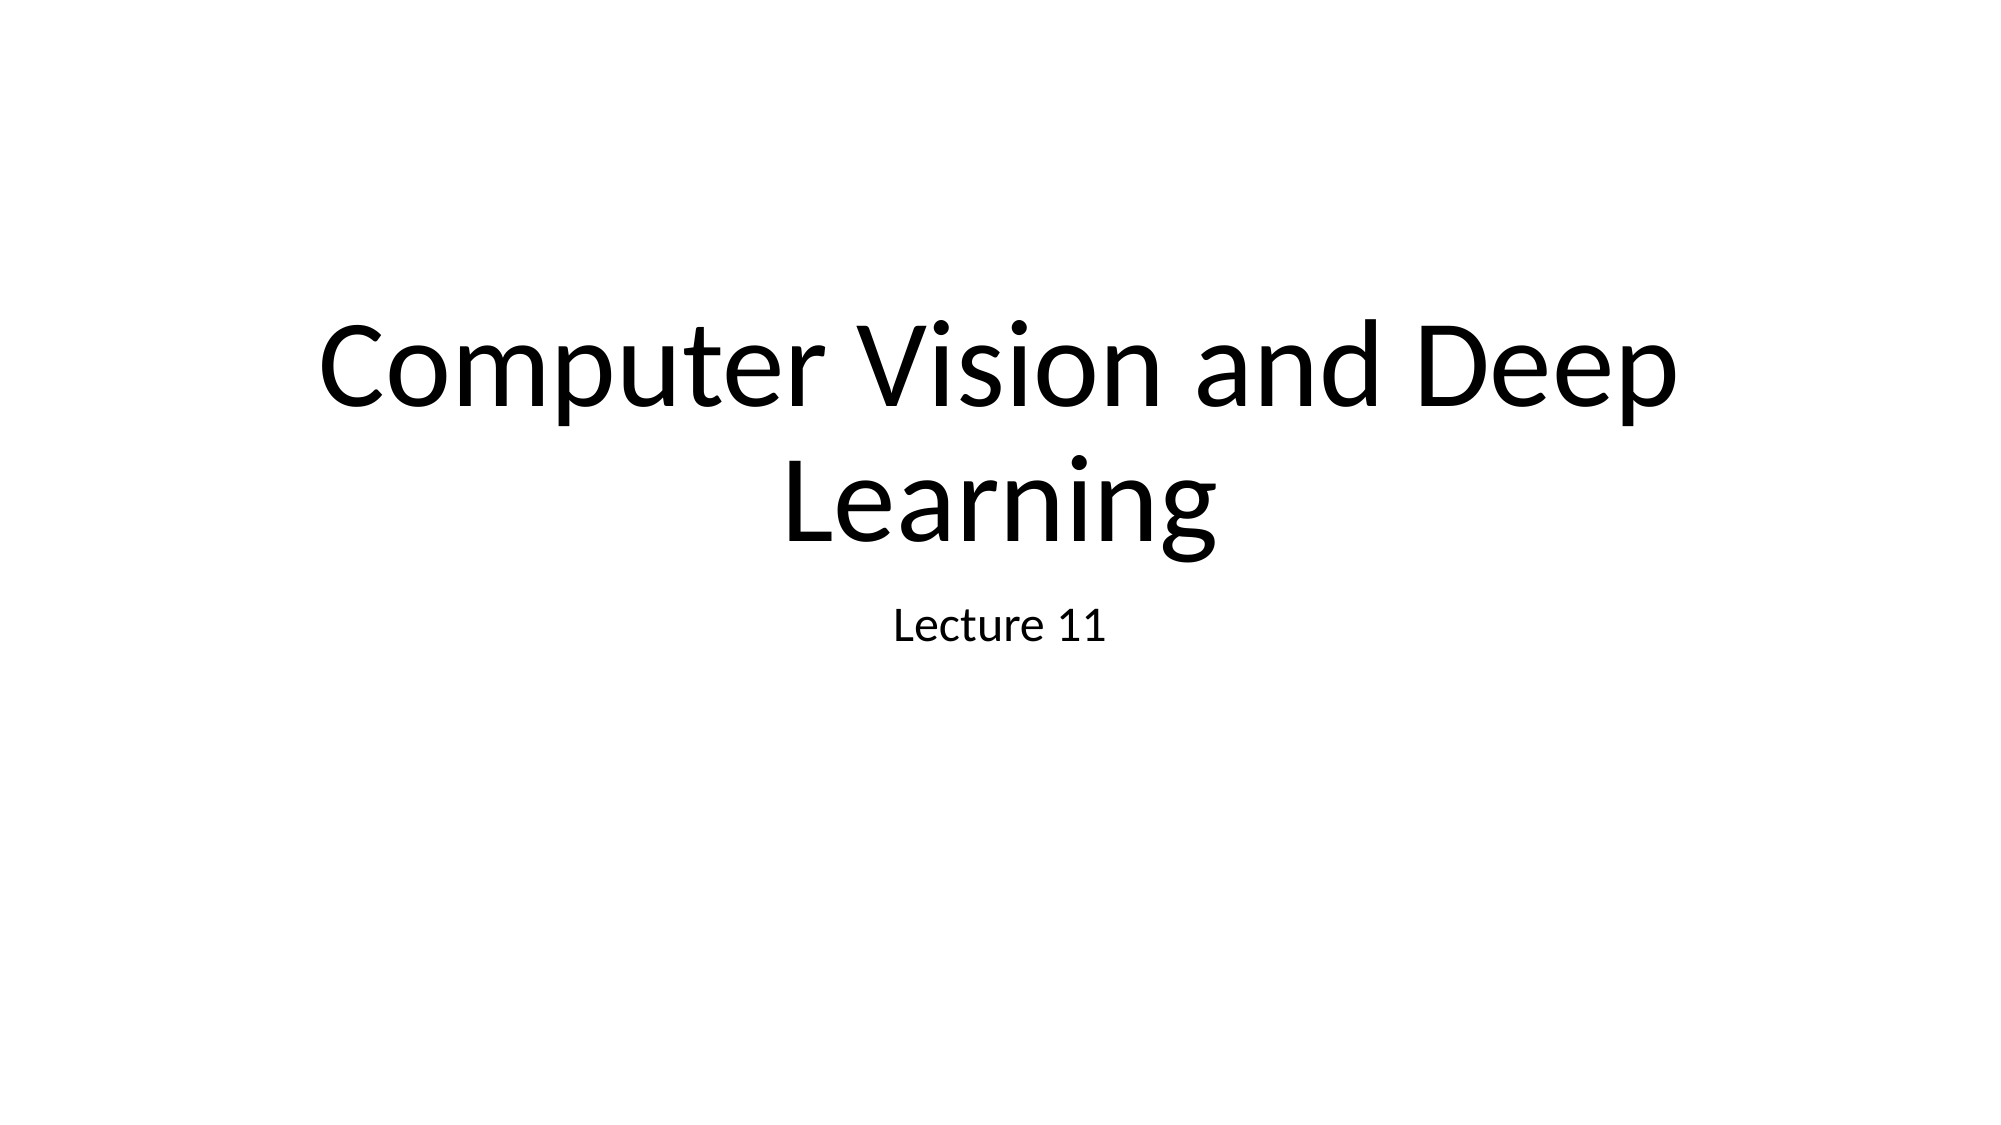

# Computer Vision and Deep Learning
Lecture 11